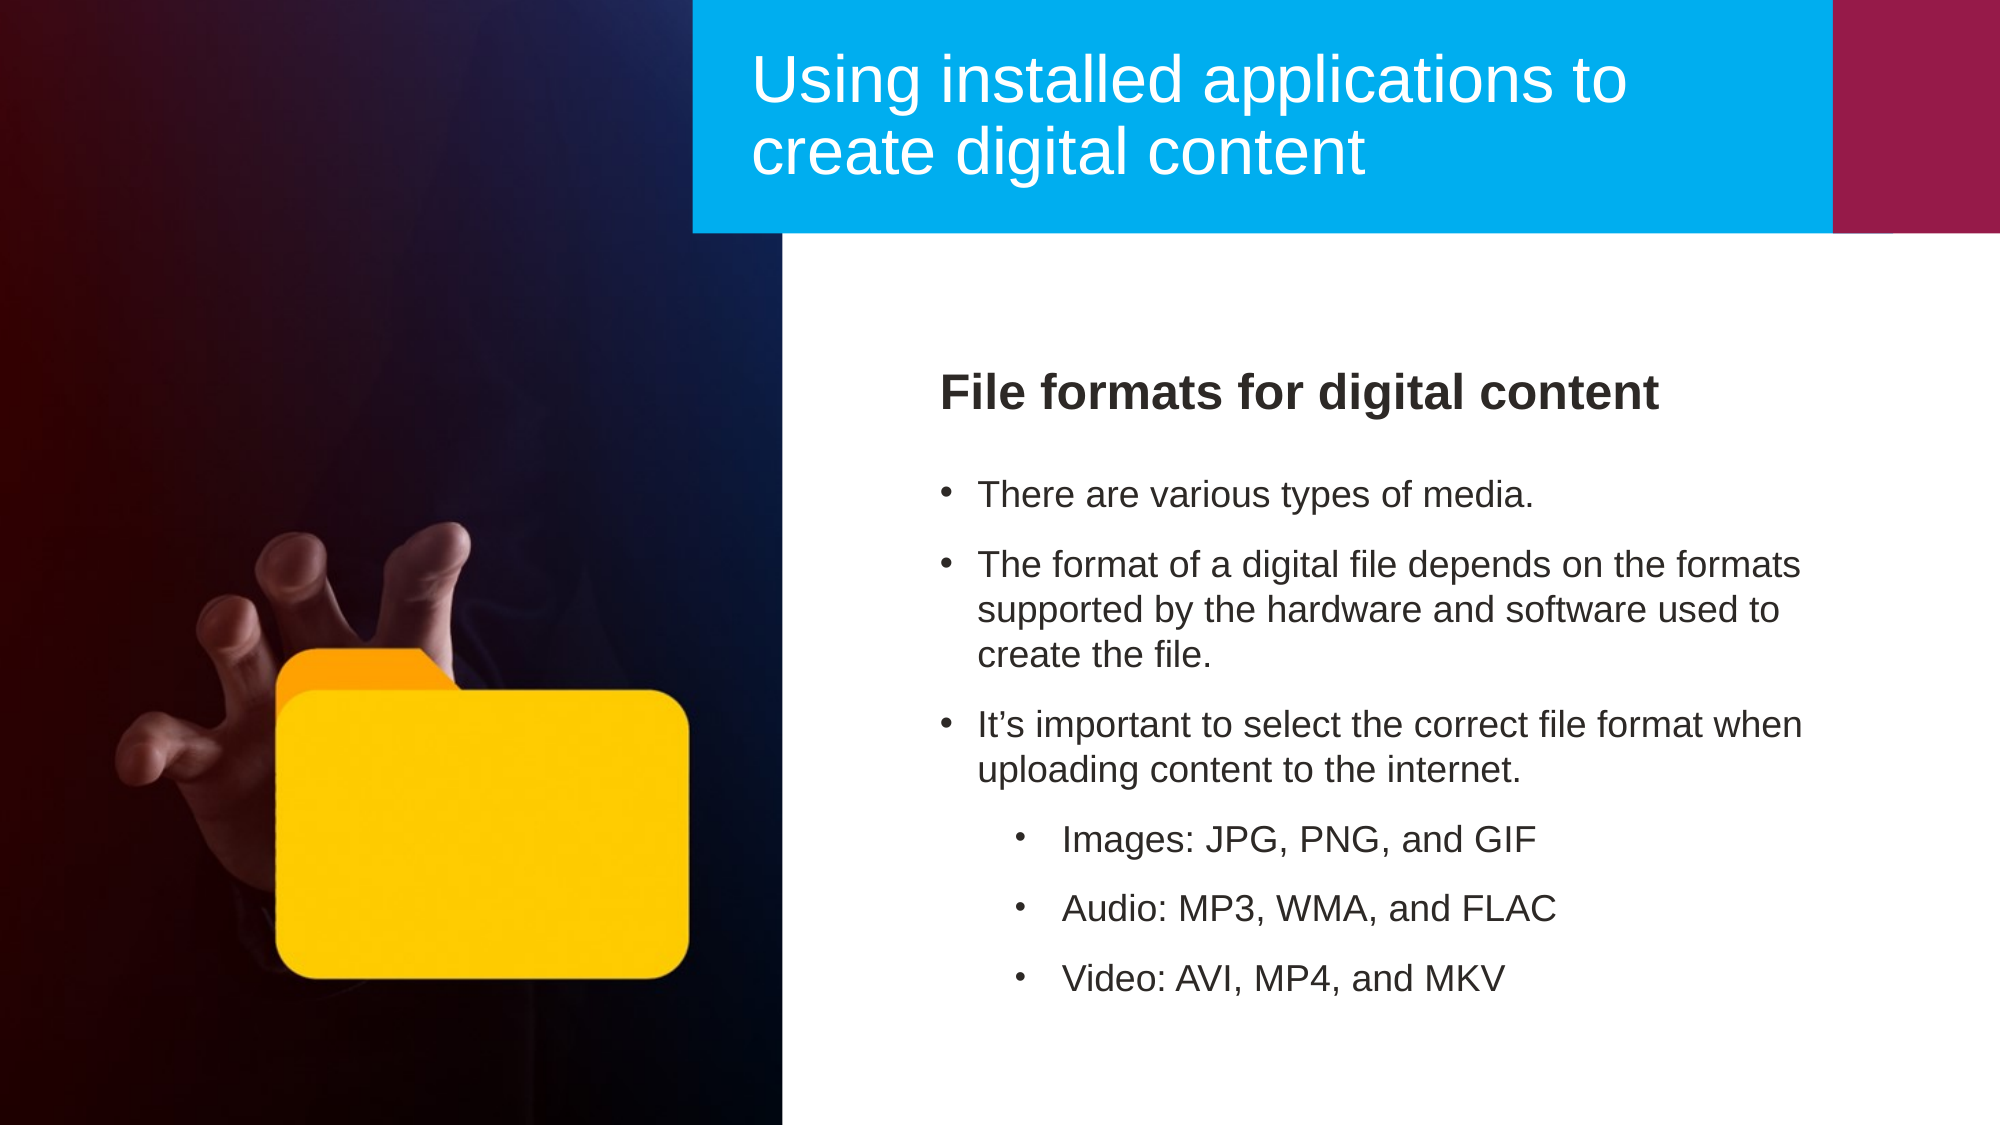

Using installed applications to create digital content

File formats for digital content
There are various types of media.
The format of a digital file depends on the formats supported by the hardware and software used to create the file.
It’s important to select the correct file format when uploading content to the internet.
Images: JPG, PNG, and GIF
Audio: MP3, WMA, and FLAC
Video: AVI, MP4, and MKV